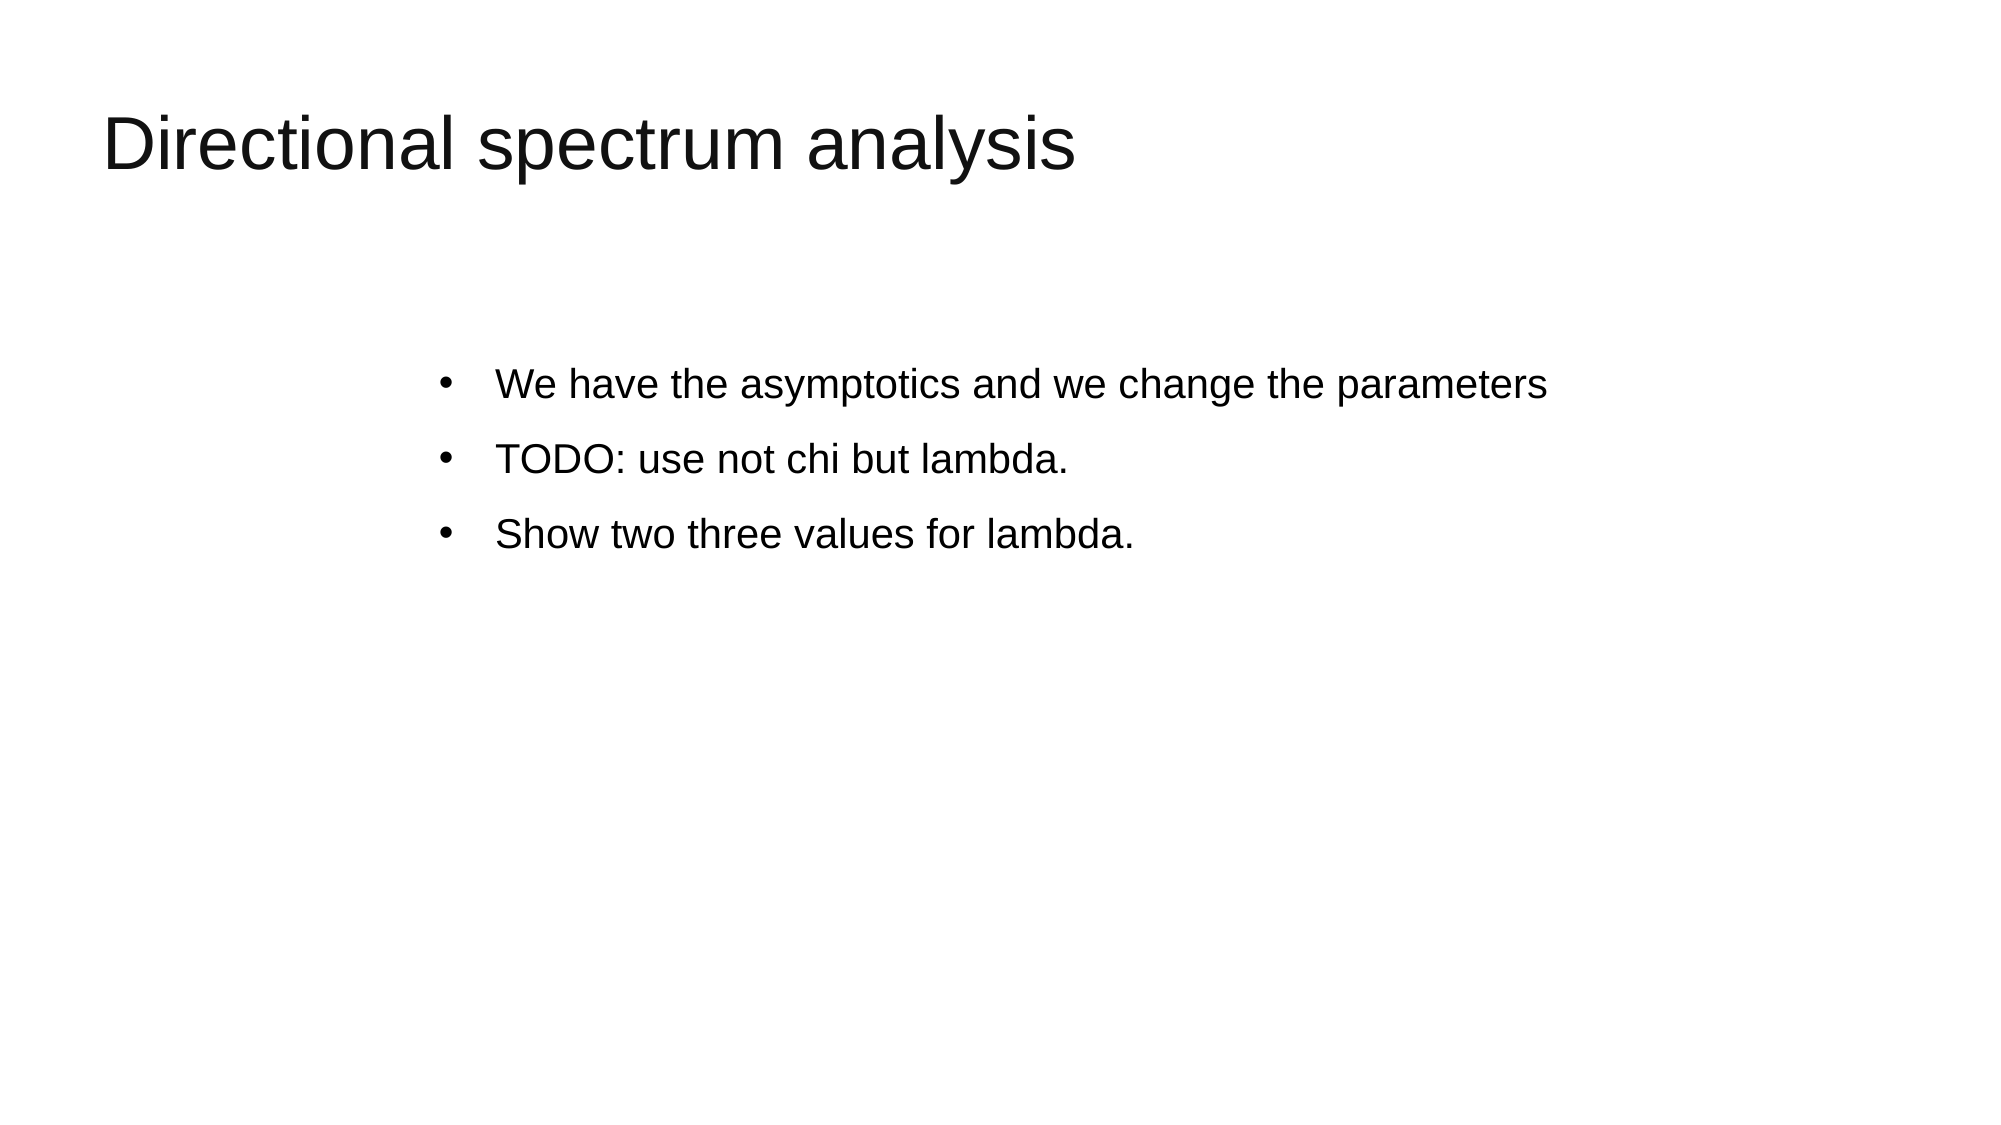

Directional spectrum analysis
We have the asymptotics and we change the parameters
TODO: use not chi but lambda.
Show two three values for lambda.